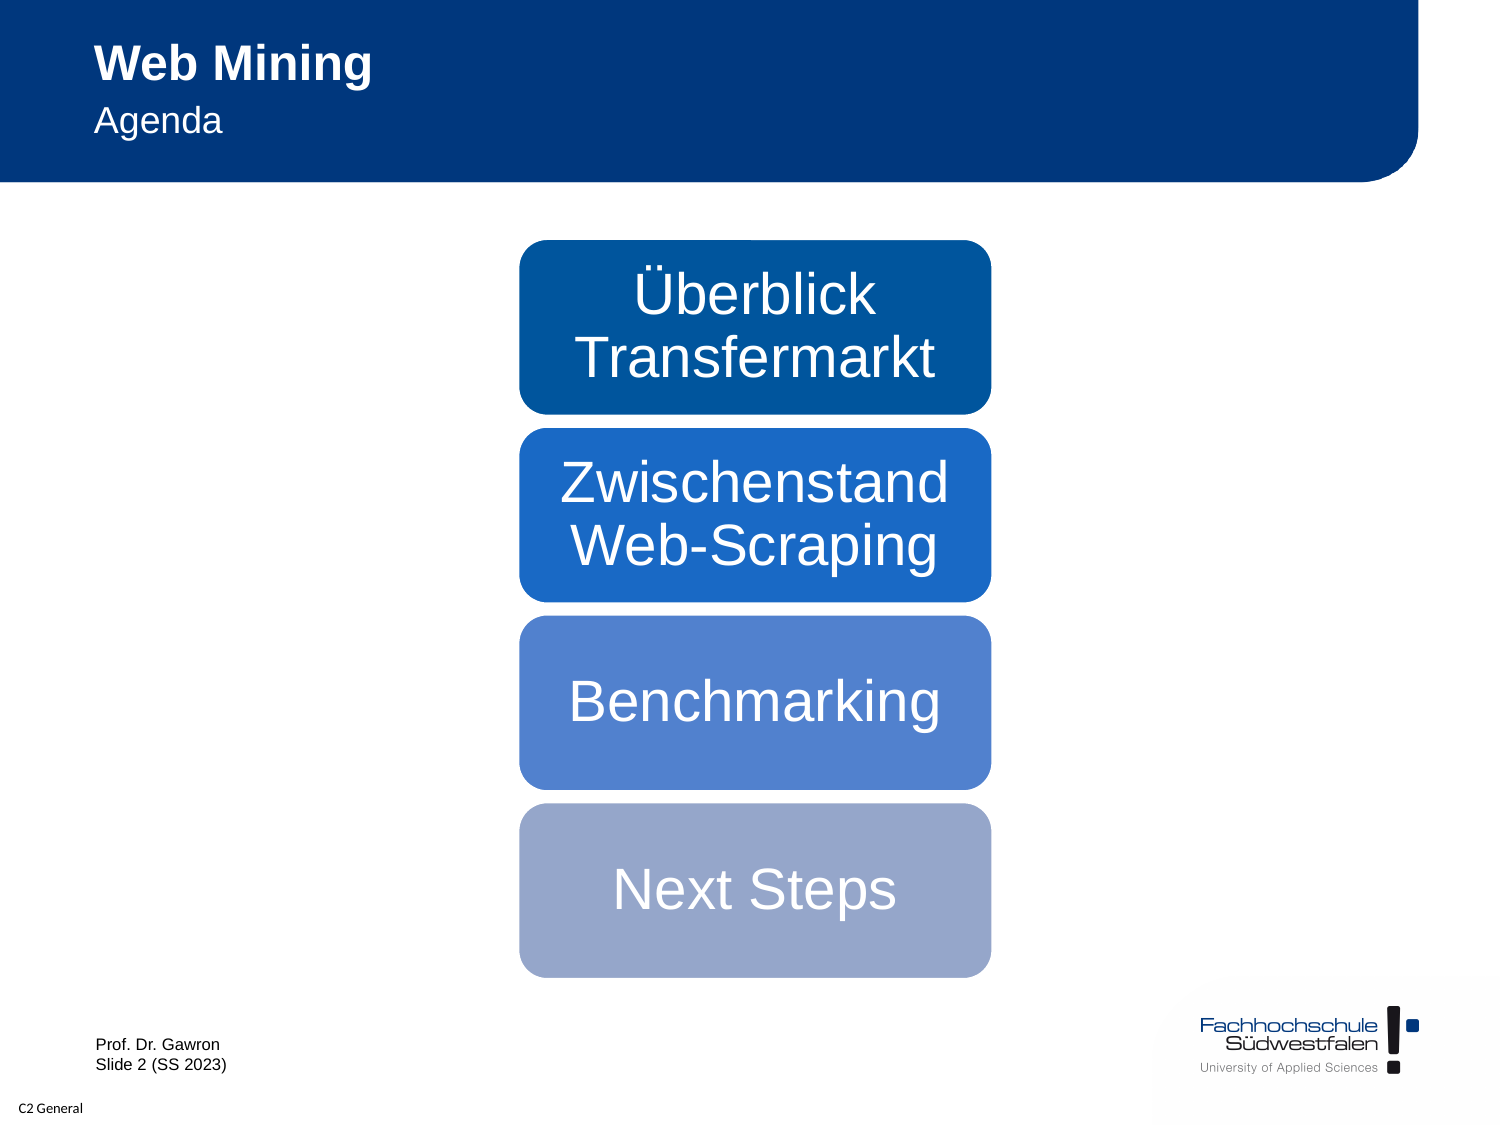

# Web Mining
Agenda
Überblick Transfermarkt
Zwischenstand Web-Scraping
Benchmarking
Next Steps